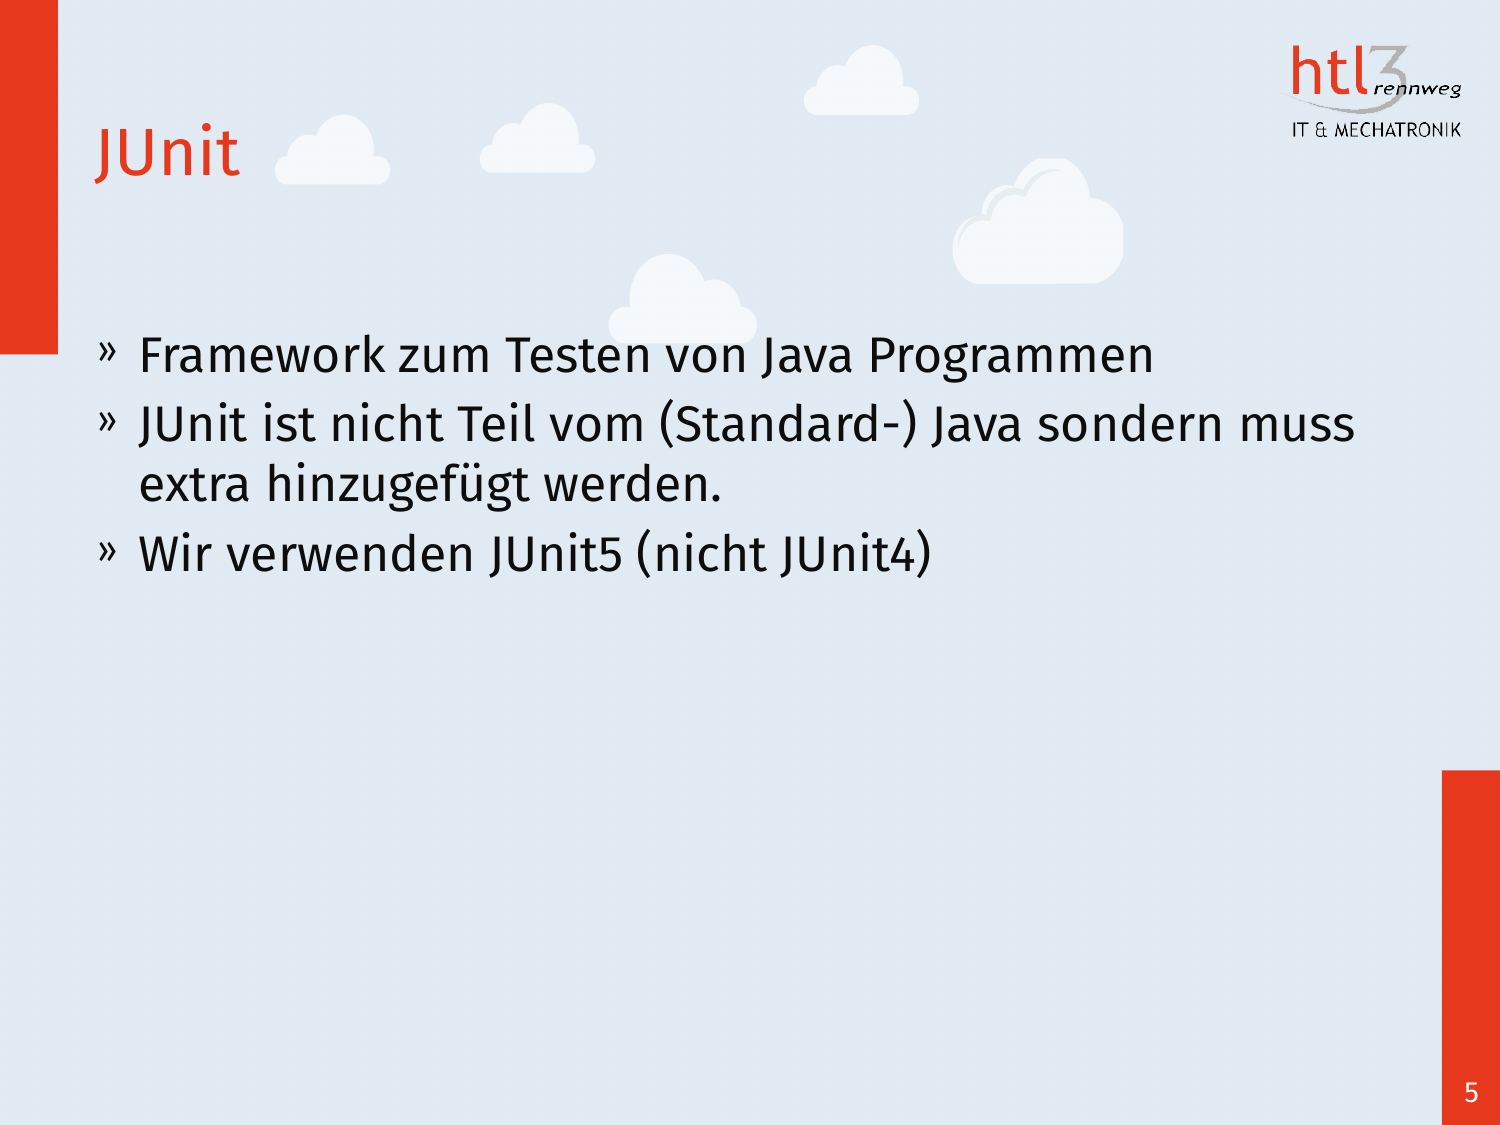

# JUnit
Framework zum Testen von Java Programmen
JUnit ist nicht Teil vom (Standard-) Java sondern muss extra hinzugefügt werden.
Wir verwenden JUnit5 (nicht JUnit4)